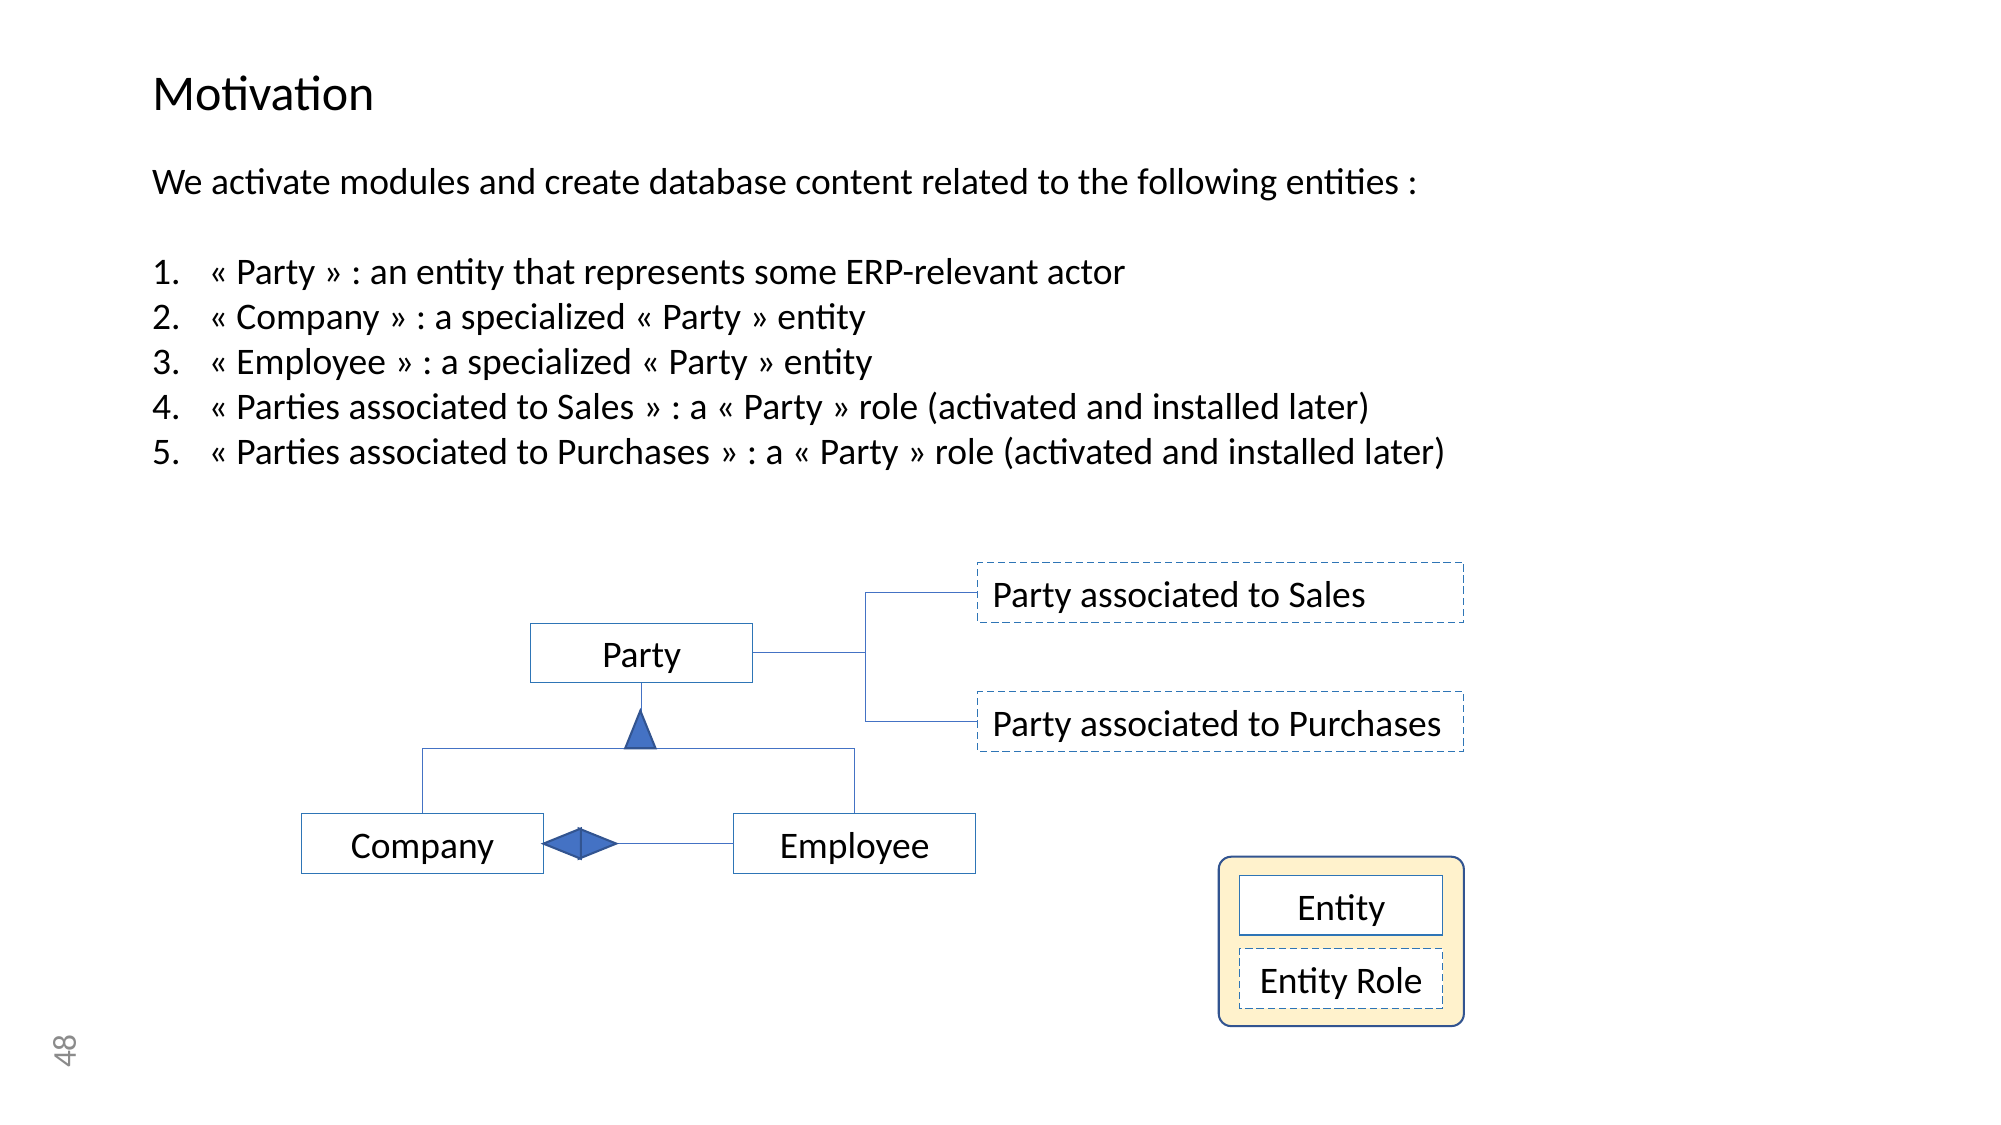

# Motivation
We activate modules and create database content related to the following entities :
« Party » : an entity that represents some ERP-relevant actor
« Company » : a specialized « Party » entity
« Employee » : a specialized « Party » entity
« Parties associated to Sales » : a « Party » role (activated and installed later)
« Parties associated to Purchases » : a « Party » role (activated and installed later)
Party associated to Sales
Party
Party associated to Purchases

Company
Employee

Entity
Entity
Entity Role
Entity Role
48